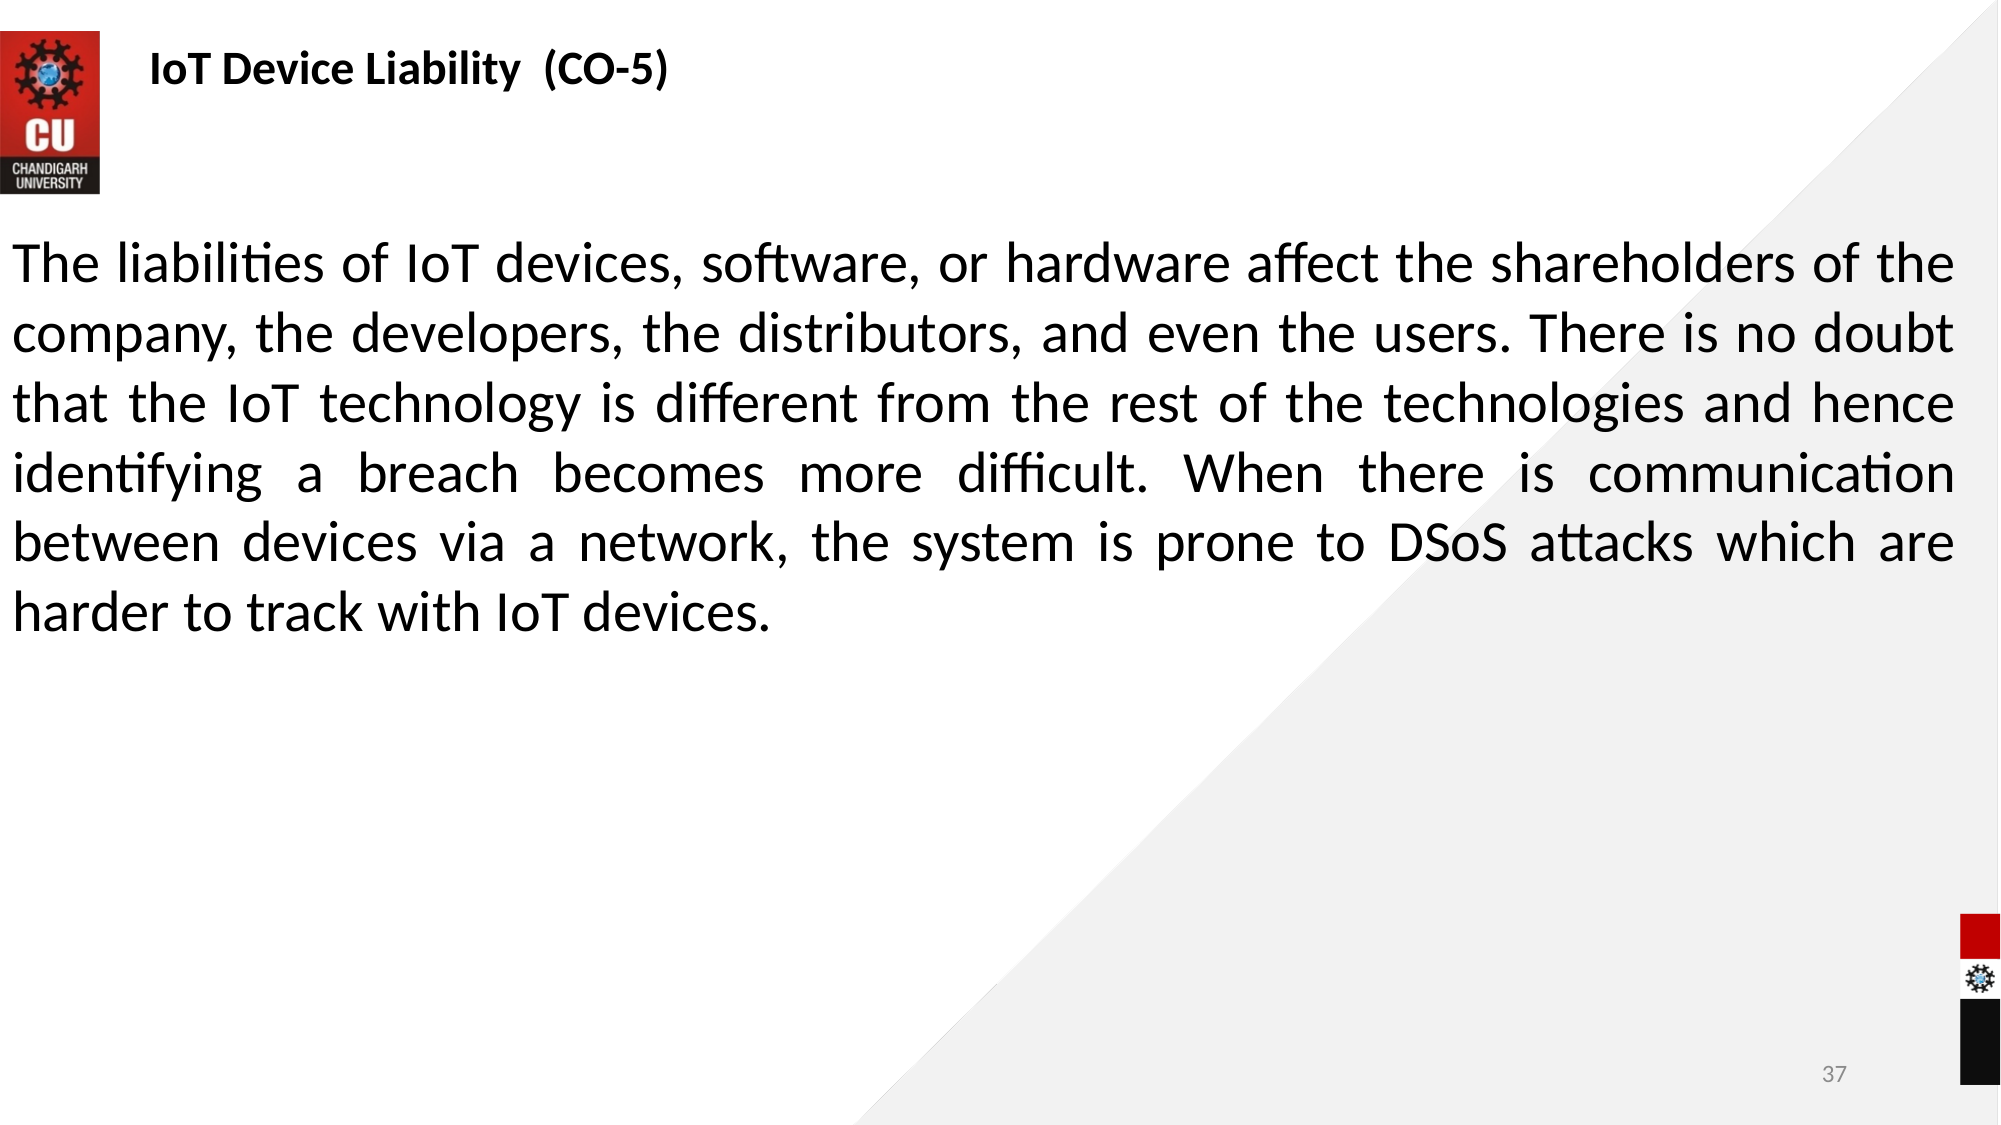

IoT Device Liability  (CO-5)
The liabilities of IoT devices, software, or hardware affect the shareholders of the company, the developers, the distributors, and even the users. There is no doubt that the IoT technology is different from the rest of the technologies and hence identifying a breach becomes more difficult. When there is communication between devices via a network, the system is prone to DSoS attacks which are harder to track with IoT devices.
37